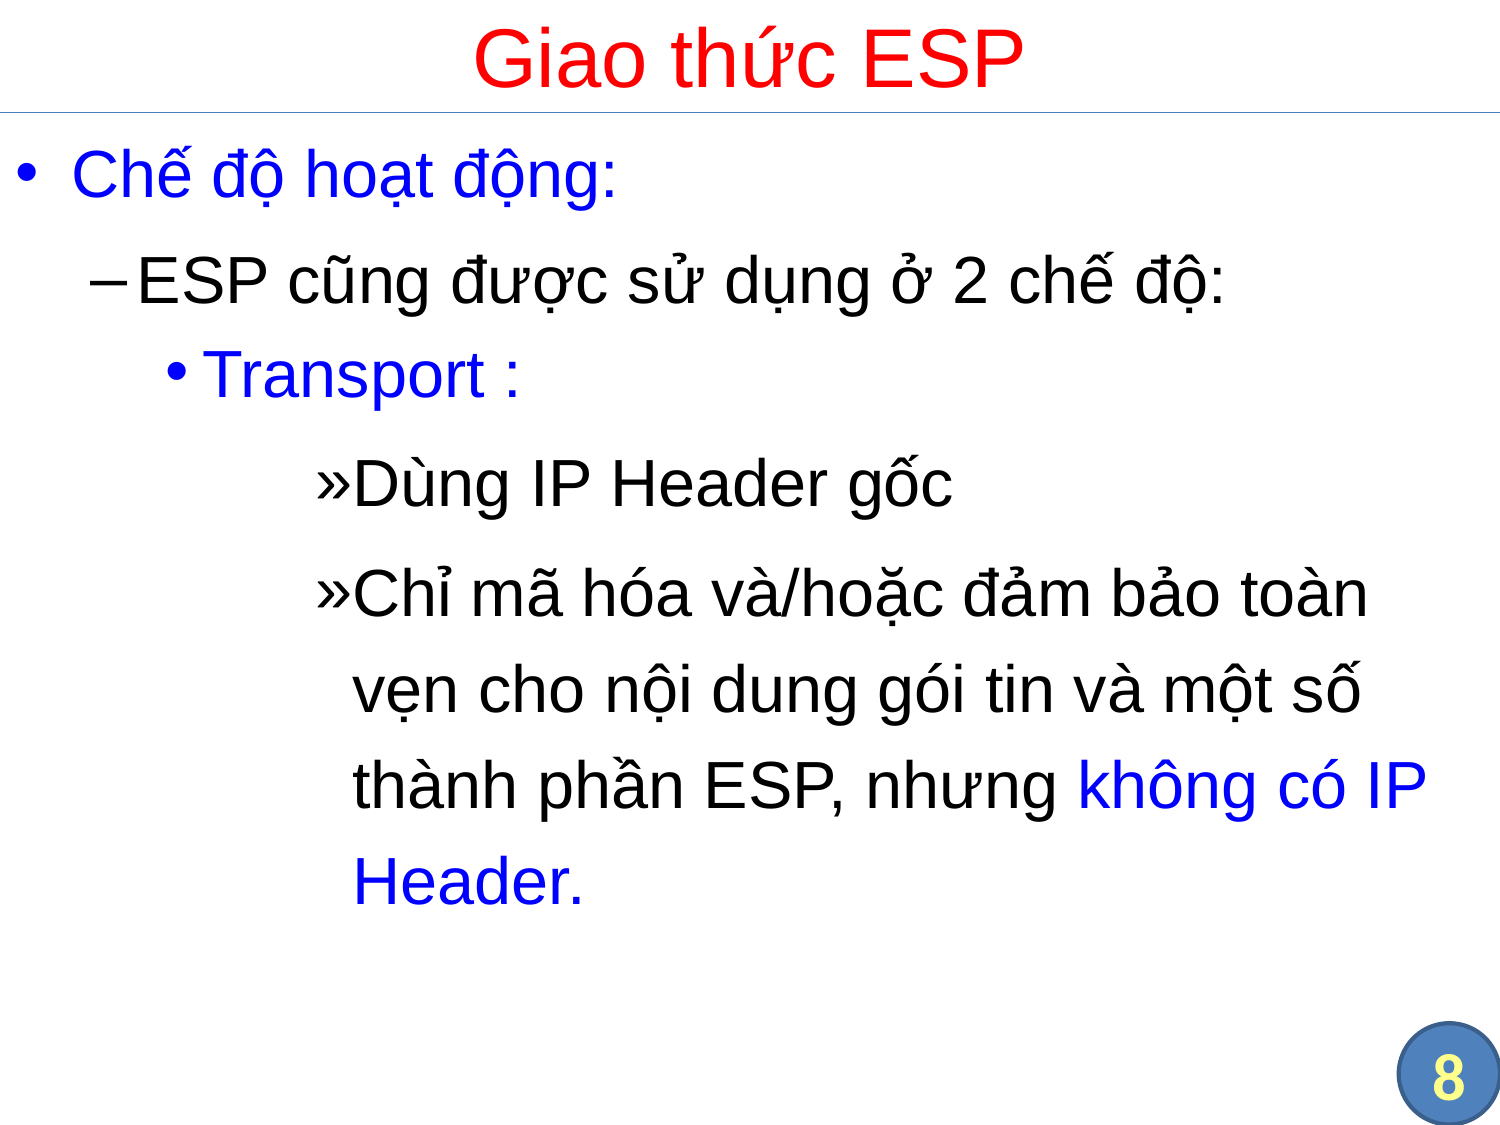

# Giao thức ESP
Chế độ hoạt động:
ESP cũng được sử dụng ở 2 chế độ:
Transport :
Dùng IP Header gốc
Chỉ mã hóa và/hoặc đảm bảo toàn vẹn cho nội dung gói tin và một số thành phần ESP, nhưng không có IP Header.

8